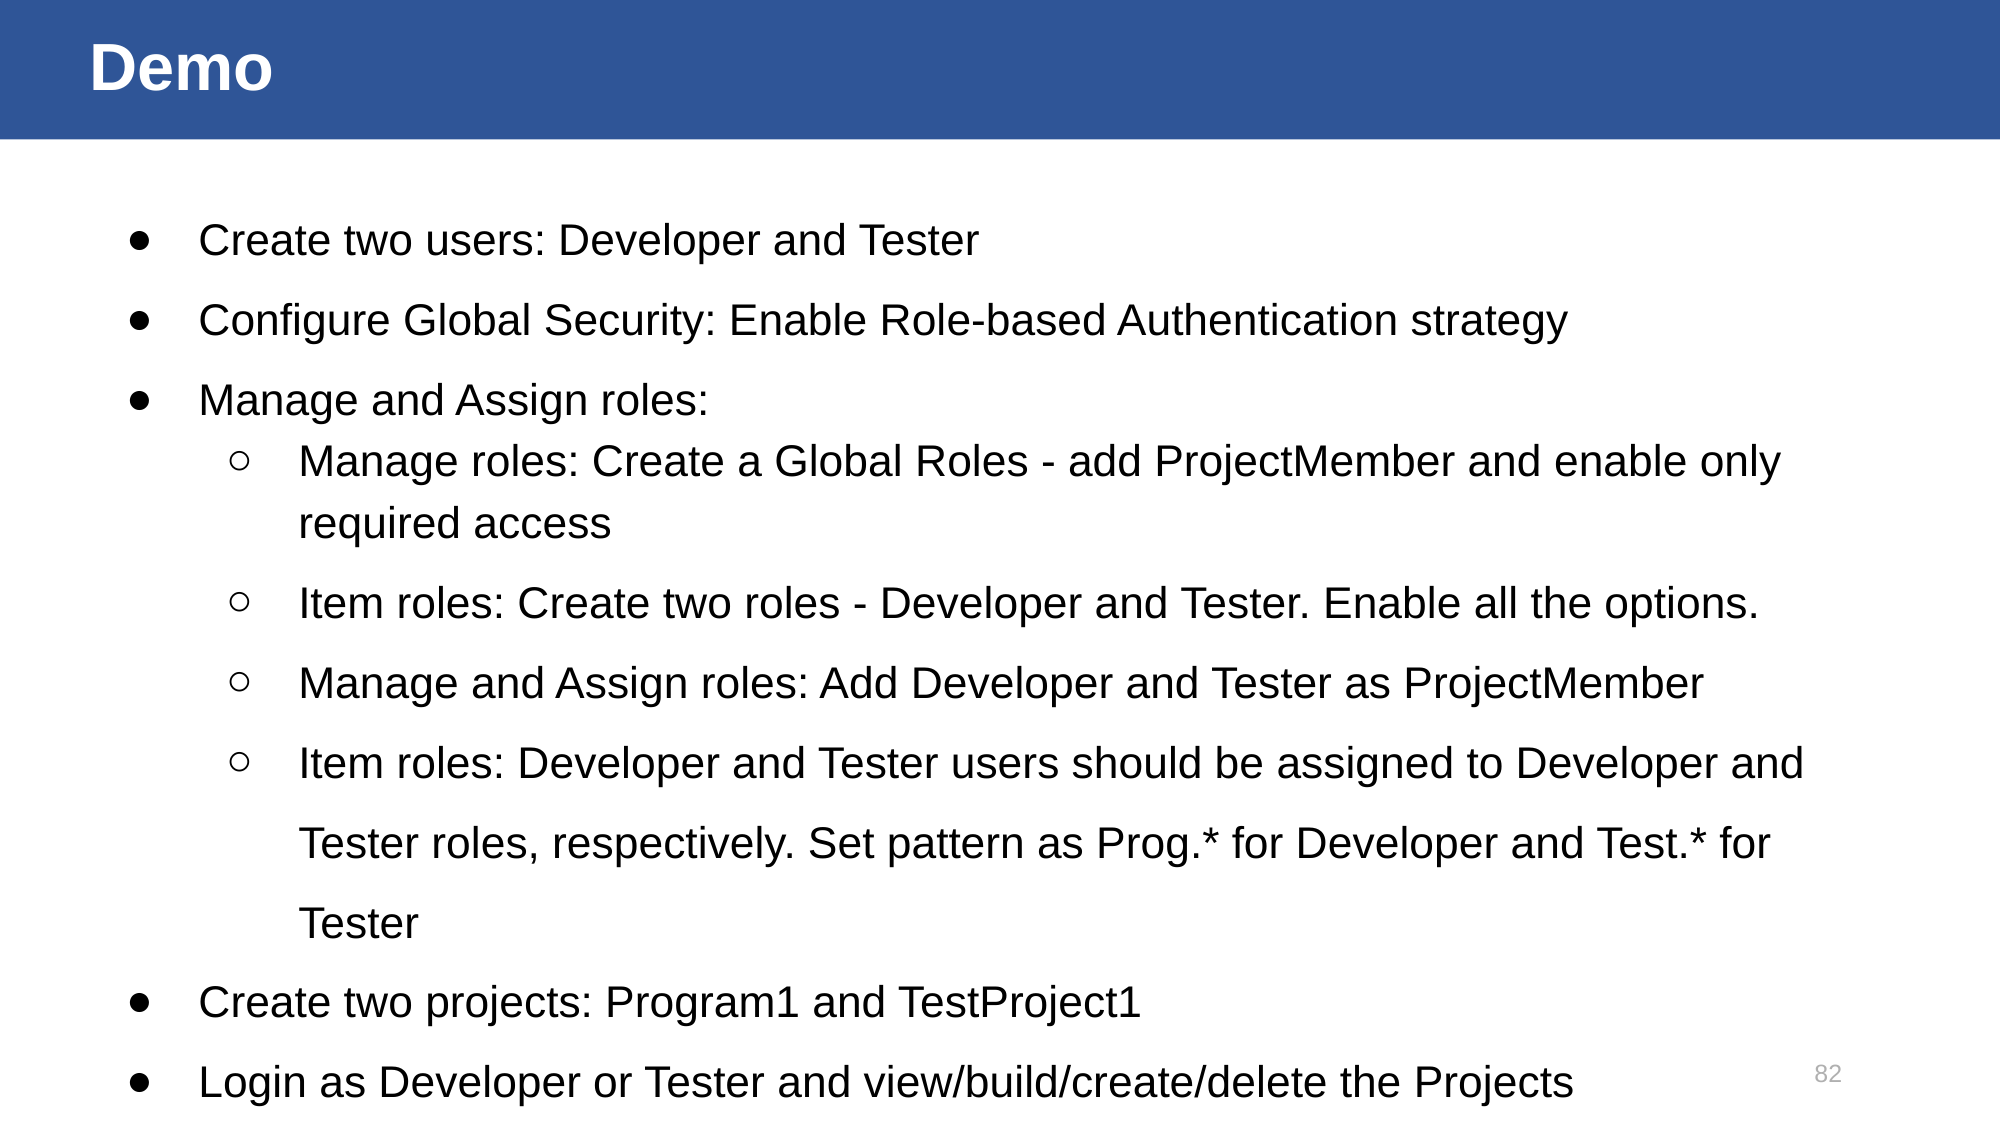

# Demo
Create two users: Developer and Tester
Configure Global Security: Enable Role-based Authentication strategy
Manage and Assign roles:
Manage roles: Create a Global Roles - add ProjectMember and enable only required access
Item roles: Create two roles - Developer and Tester. Enable all the options.
Manage and Assign roles: Add Developer and Tester as ProjectMember
Item roles: Developer and Tester users should be assigned to Developer and Tester roles, respectively. Set pattern as Prog.* for Developer and Test.* for Tester
Create two projects: Program1 and TestProject1
Login as Developer or Tester and view/build/create/delete the Projects

82